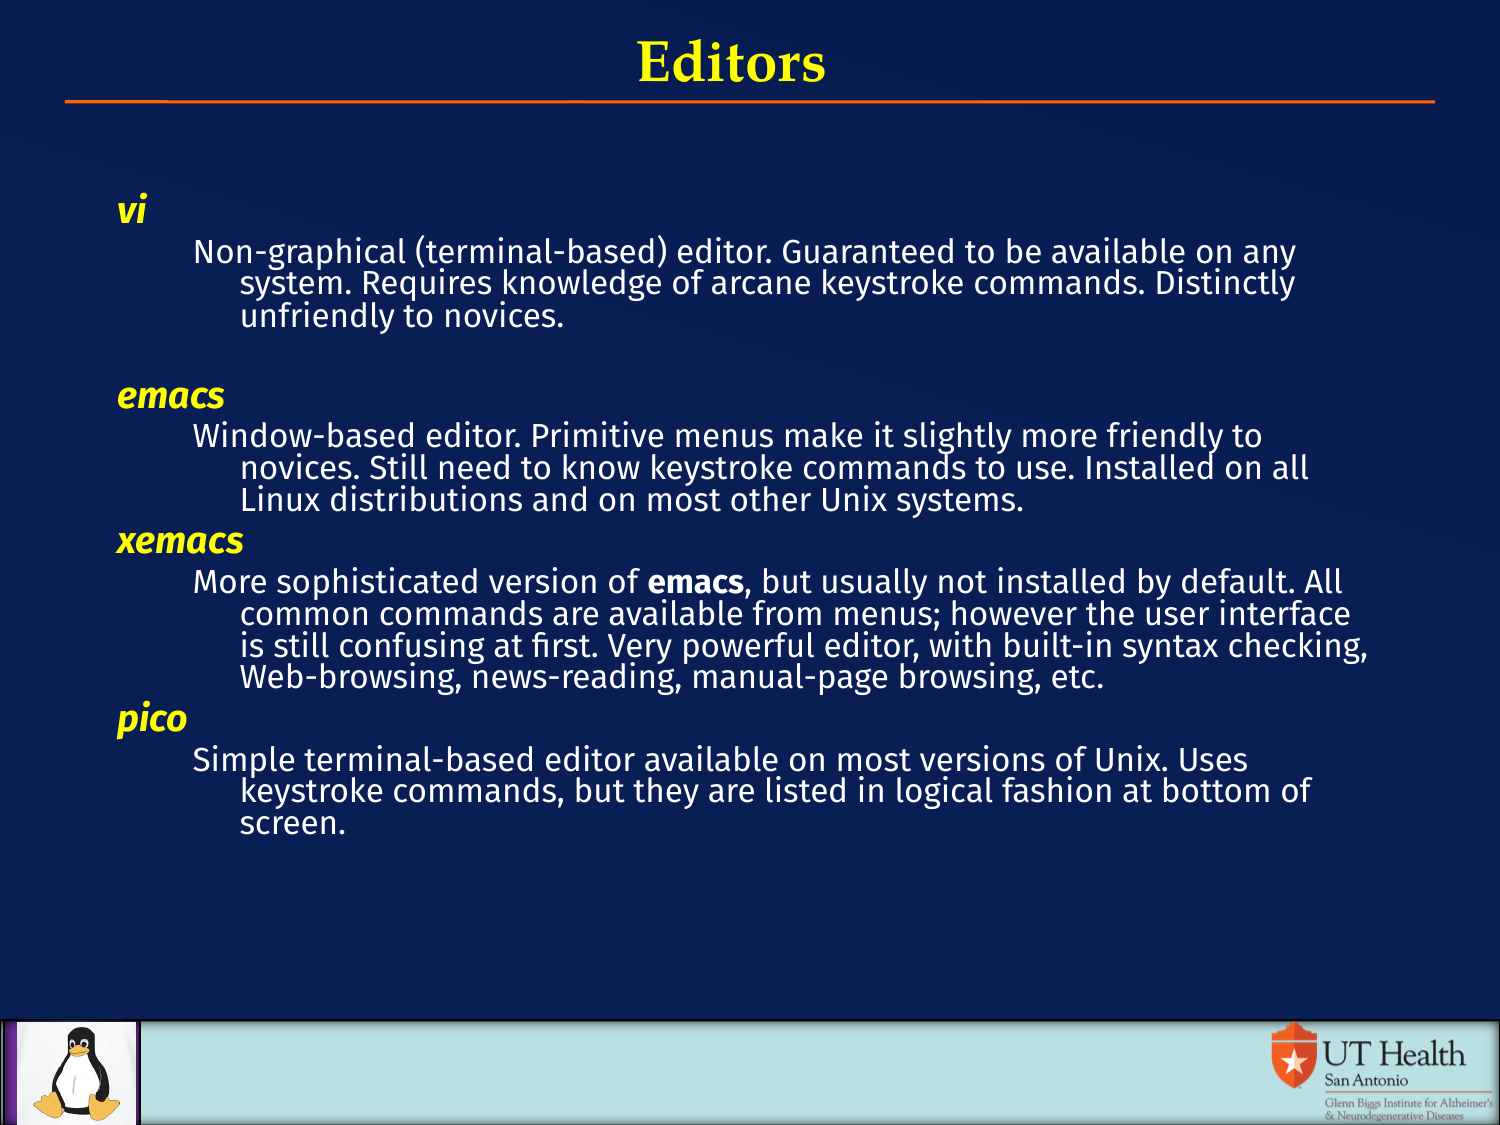

Editors

vi
Non-graphical (terminal-based) editor. Guaranteed to be available on any system. Requires knowledge of arcane keystroke commands. Distinctly unfriendly to novices.

emacs
Window-based editor. Primitive menus make it slightly more friendly to novices. Still need to know keystroke commands to use. Installed on all Linux distributions and on most other Unix systems.
xemacs
More sophisticated version of emacs, but usually not installed by default. All common commands are available from menus; however the user interface is still confusing at first. Very powerful editor, with built-in syntax checking, Web-browsing, news-reading, manual-page browsing, etc.
pico
Simple terminal-based editor available on most versions of Unix. Uses keystroke commands, but they are listed in logical fashion at bottom of screen.